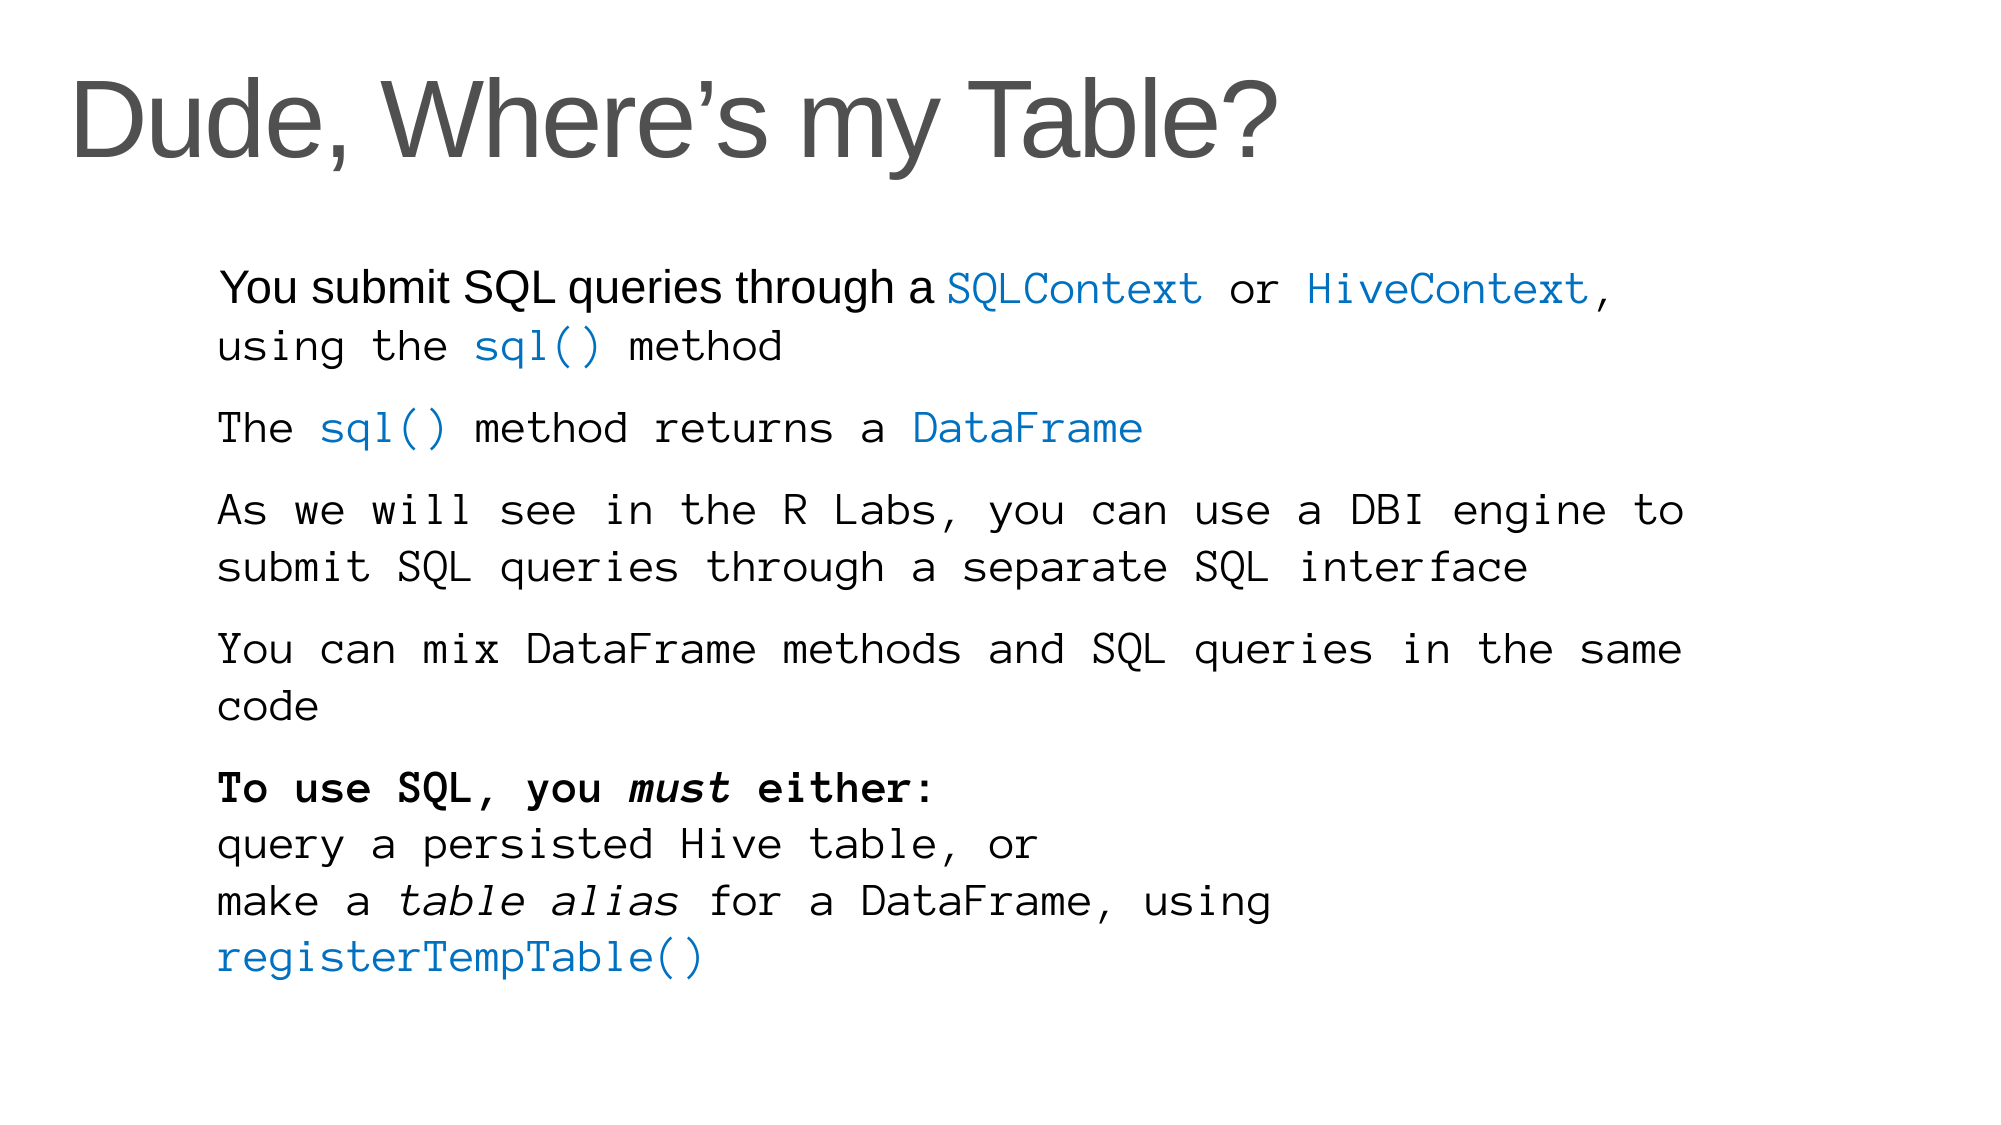

# Dude, Where’s my Table?
You submit SQL queries through a SQLContext or HiveContext, using the sql() method
The sql() method returns a DataFrame
As we will see in the R Labs, you can use a DBI engine to submit SQL queries through a separate SQL interface
You can mix DataFrame methods and SQL queries in the same code
To use SQL, you must either:
query a persisted Hive table, or
make a table alias for a DataFrame, using registerTempTable()